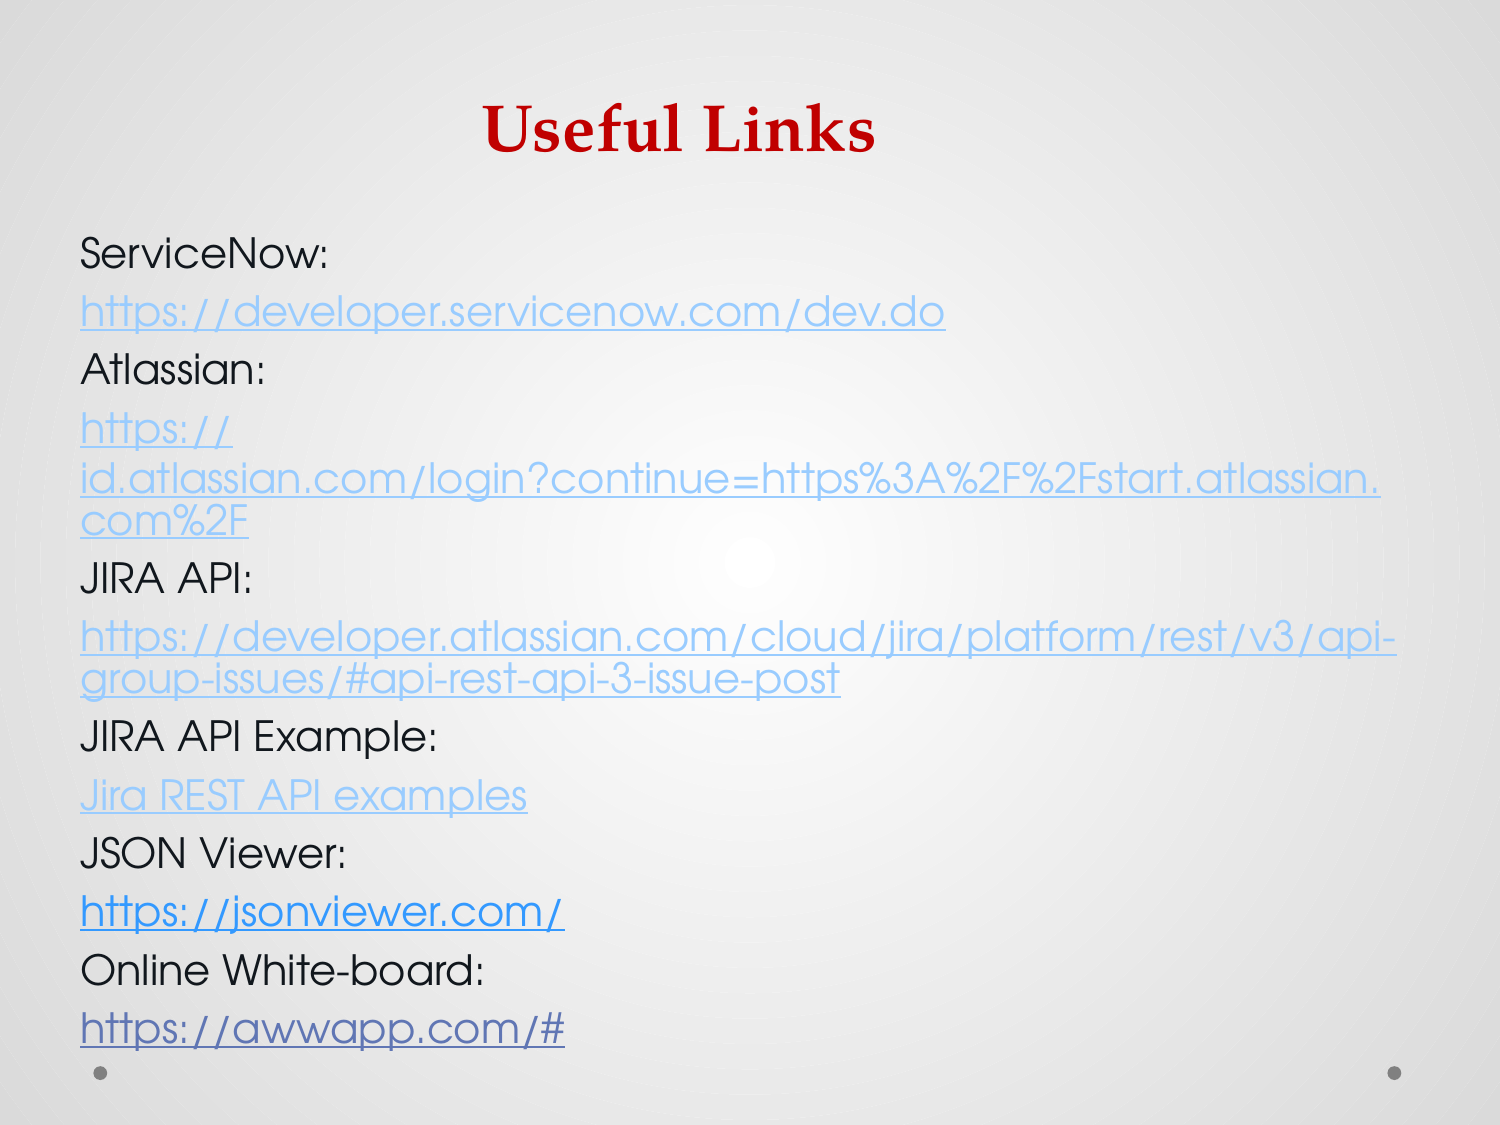

# Useful Links

ServiceNow:
https://developer.servicenow.com/dev.do
Atlassian:
https://id.atlassian.com/login?continue=https%3A%2F%2Fstart.atlassian.com%2F
JIRA API:
https://developer.atlassian.com/cloud/jira/platform/rest/v3/api-group-issues/#api-rest-api-3-issue-post
JIRA API Example:
Jira REST API examples
JSON Viewer:
https://jsonviewer.com/
Online White-board:
https://awwapp.com/#